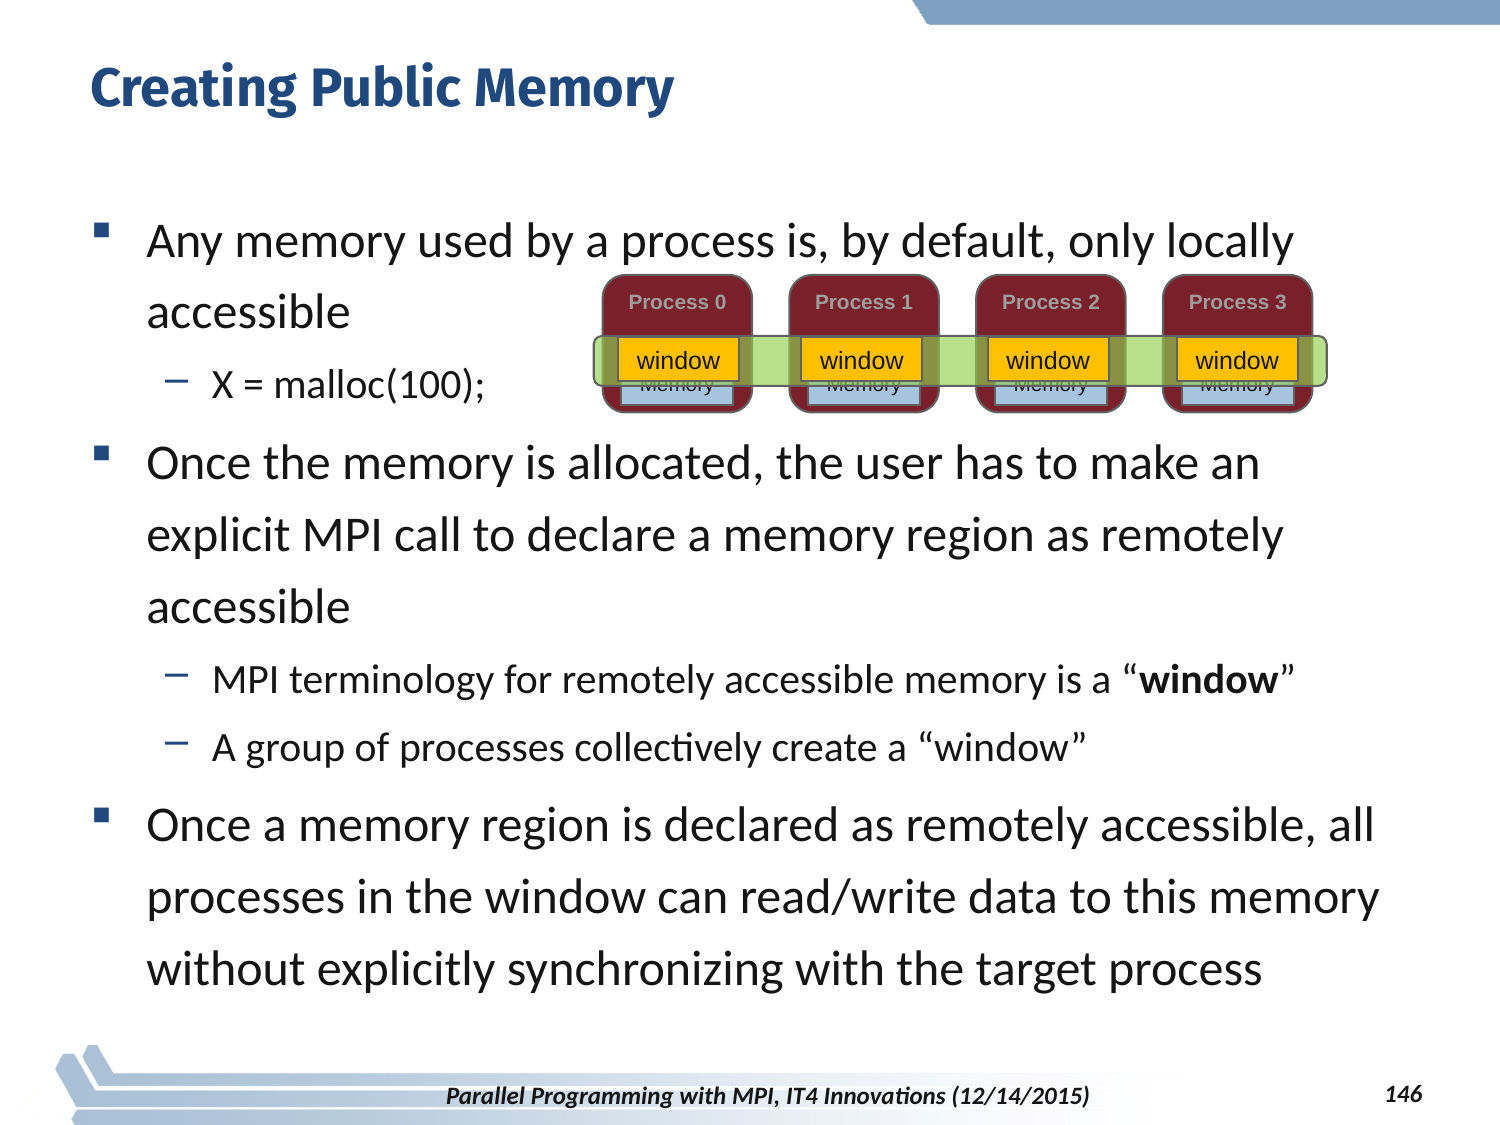

# Creating Public Memory
Any memory used by a process is, by default, only locally accessible
X = malloc(100);
Once the memory is allocated, the user has to make an explicit MPI call to declare a memory region as remotely accessible
MPI terminology for remotely accessible memory is a “window”
A group of processes collectively create a “window”
Once a memory region is declared as remotely accessible, all processes in the window can read/write data to this memory without explicitly synchronizing with the target process
Process 0
Process 1
Process 2
Process 3
Private
Memory
Private
Memory
Private
Memory
Private
Memory
Private
Memory
Private
Memory
Private
Memory
Private
Memory

window
window
window
window
146
Parallel Programming with MPI, IT4 Innovations (12/14/2015)